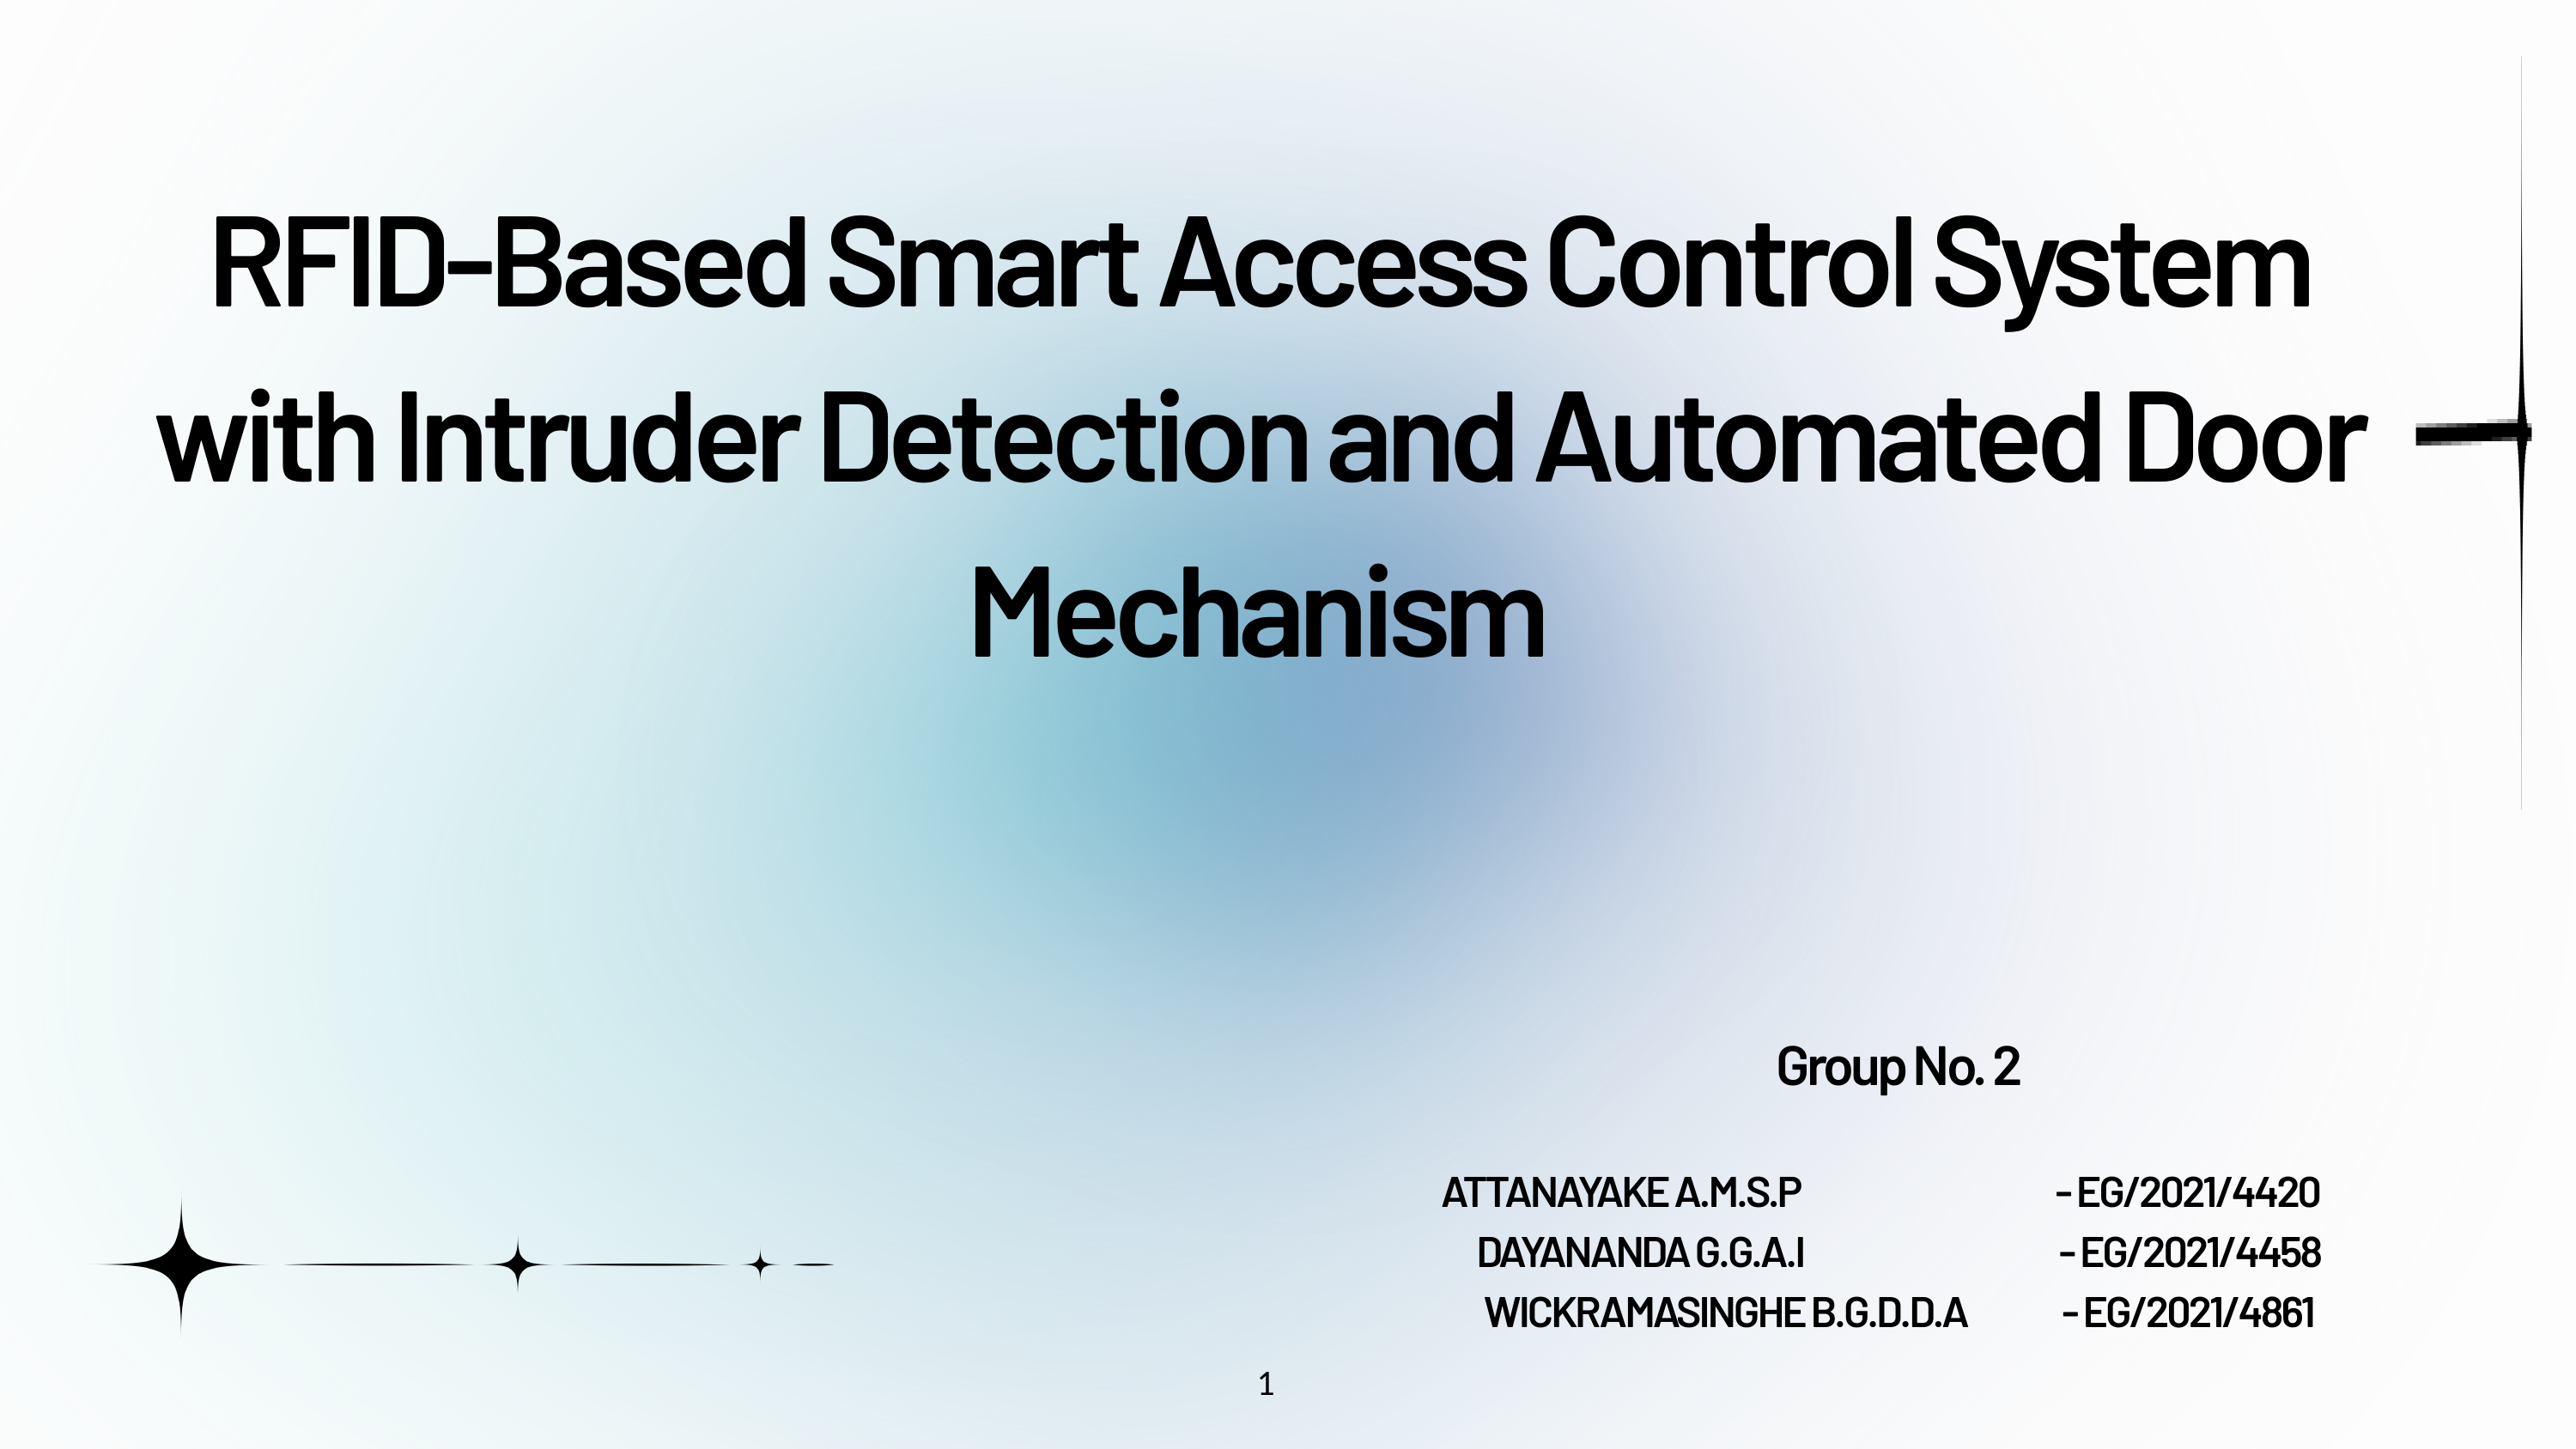

RFID-Based Smart Access Control System with Intruder Detection and Automated Door Mechanism

Group No. 2

  ATTANAYAKE A.M.S.P                                           - EG/2021/4420          DAYANANDA G.G.A.I                                           - EG/2021/4458
WICKRAMASINGHE B.G.D.D.A                - EG/2021/4861

1